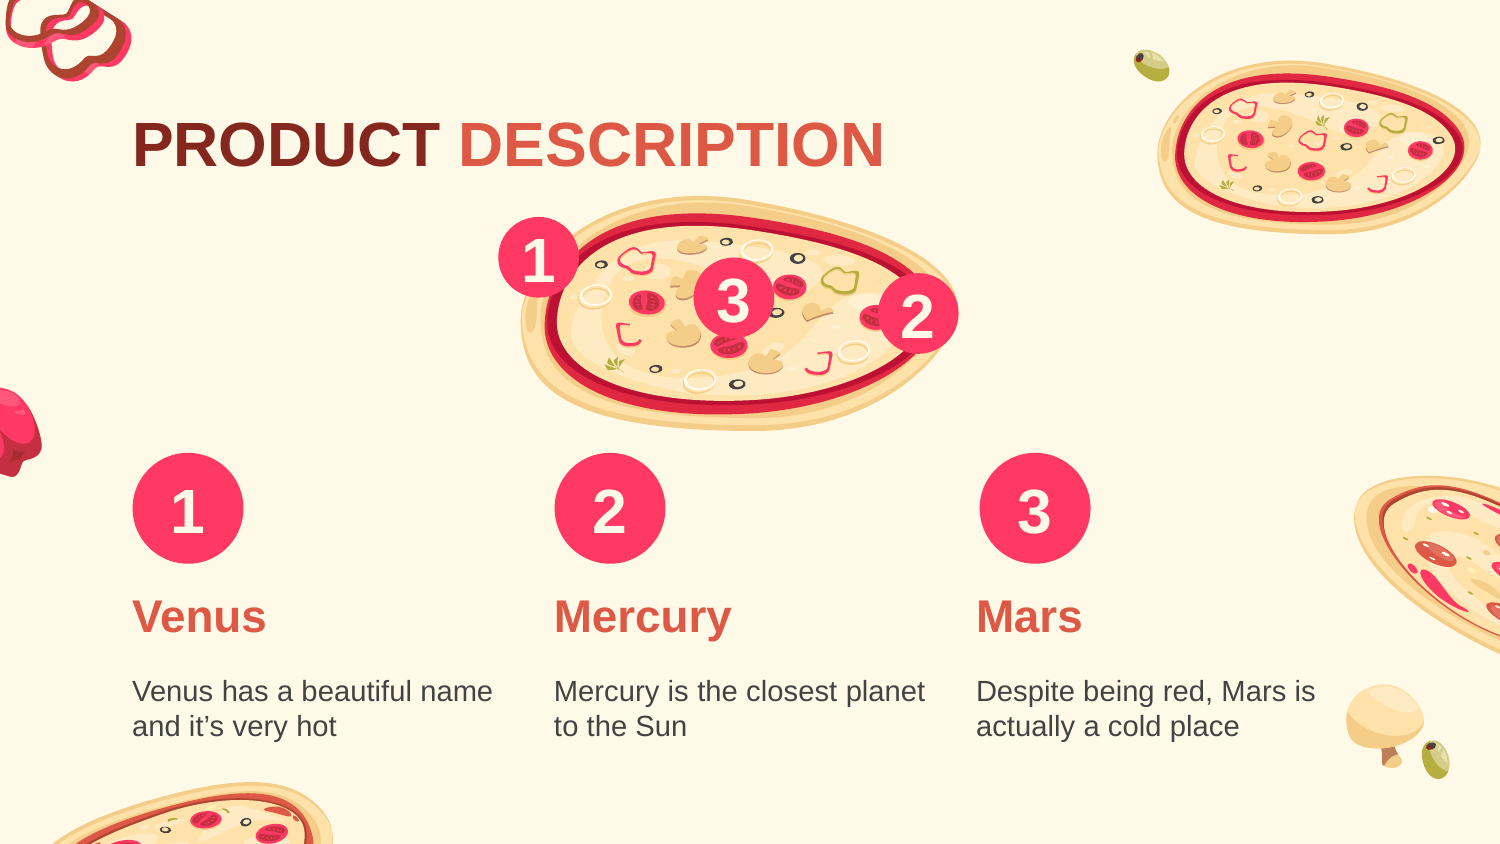

# PRODUCT DESCRIPTION

1
3
2
1
2
3
Mars
Mercury
Venus
Despite being red, Mars is actually a cold place
Mercury is the closest planet to the Sun
Venus has a beautiful name and it’s very hot